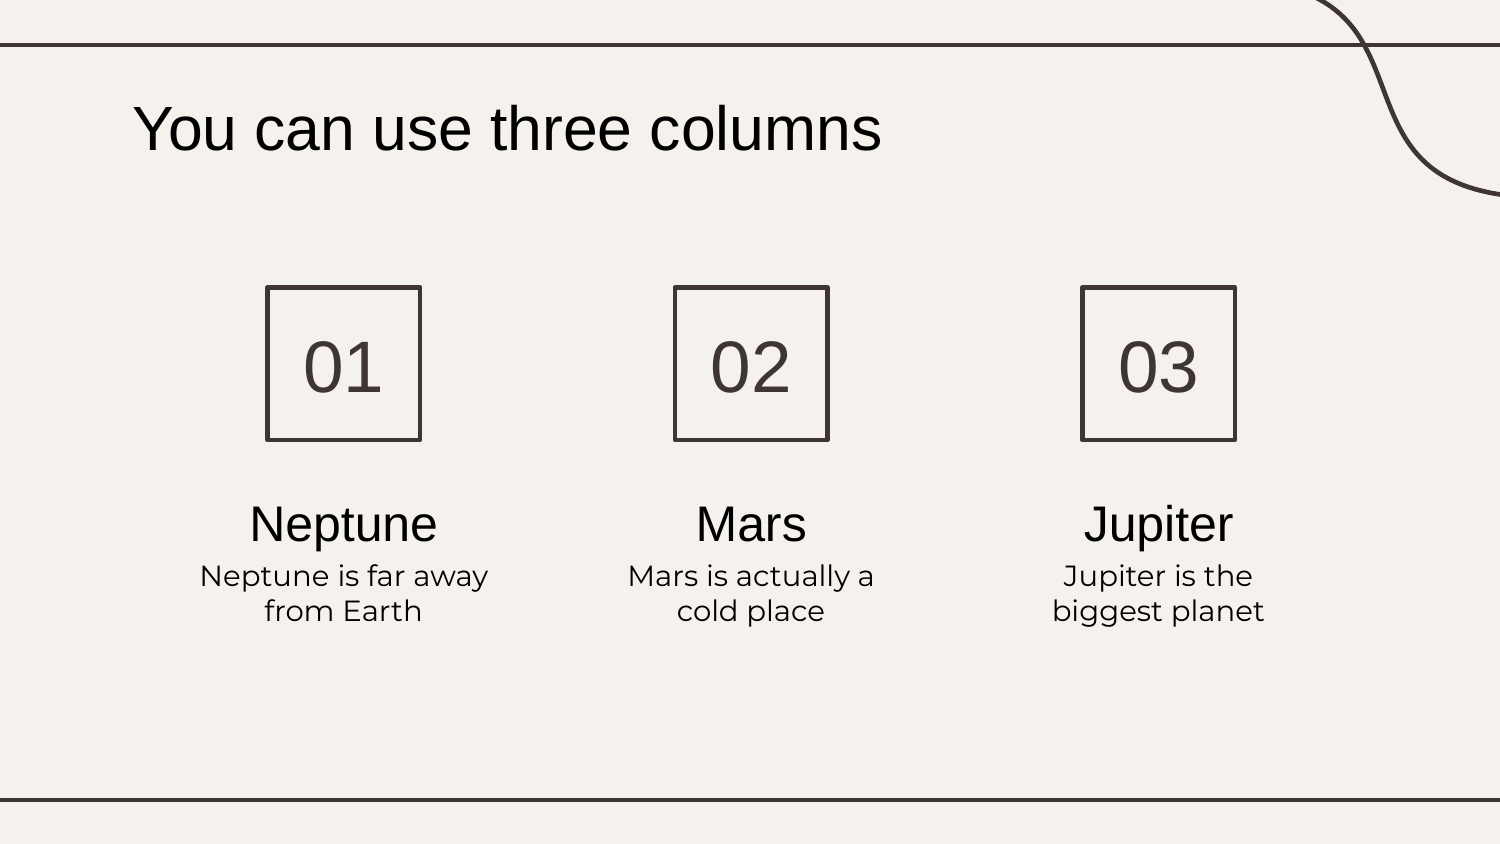

# You can use three columns

01

02

03
Neptune
Mars
Jupiter
Neptune is far away from Earth
Mars is actually a cold place
Jupiter is the biggest planet